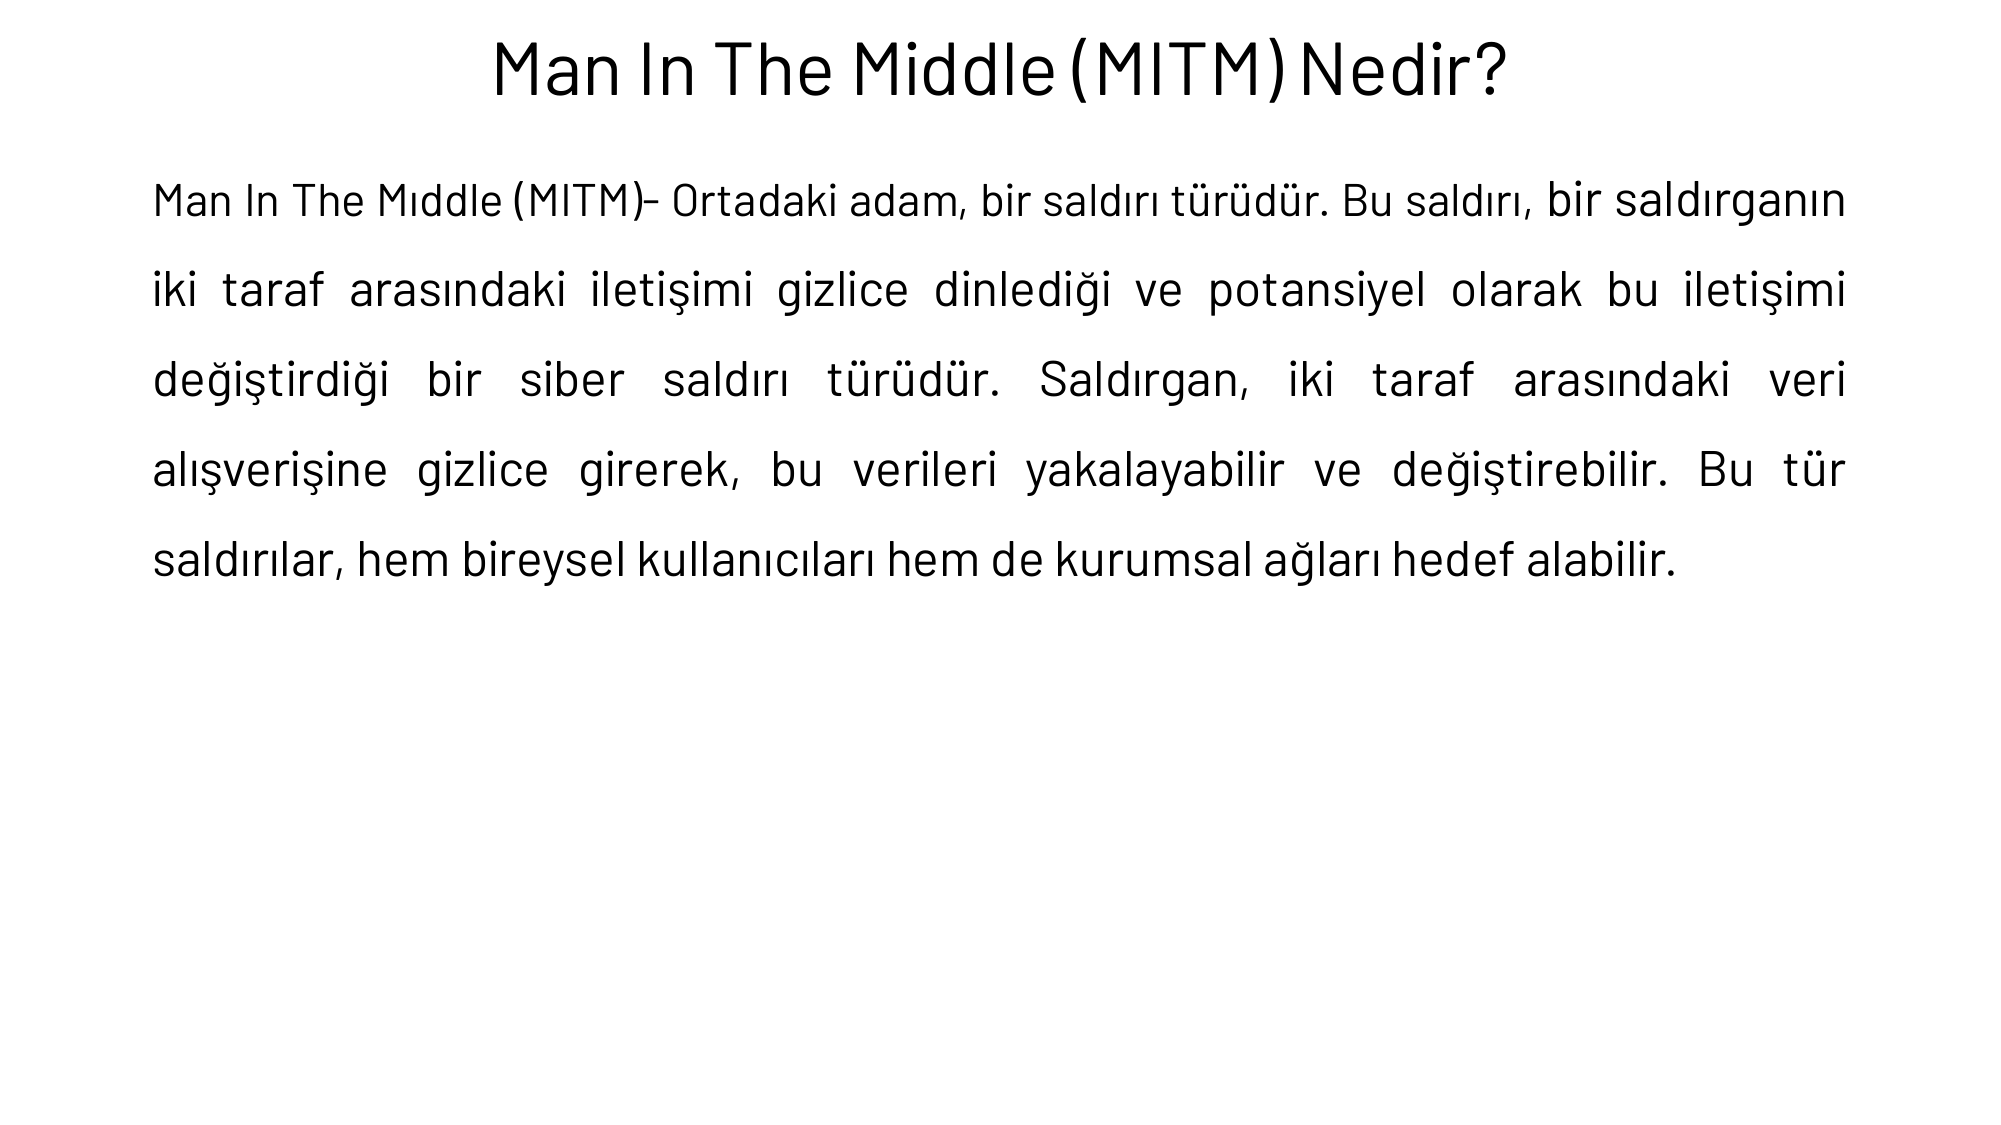

# Man In The Middle (MITM) Nedir?
Man In The Mıddle (MITM)- Ortadaki adam, bir saldırı türüdür. Bu saldırı, bir saldırganın iki taraf arasındaki iletişimi gizlice dinlediği ve potansiyel olarak bu iletişimi değiştirdiği bir siber saldırı türüdür. Saldırgan, iki taraf arasındaki veri alışverişine gizlice girerek, bu verileri yakalayabilir ve değiştirebilir. Bu tür saldırılar, hem bireysel kullanıcıları hem de kurumsal ağları hedef alabilir.